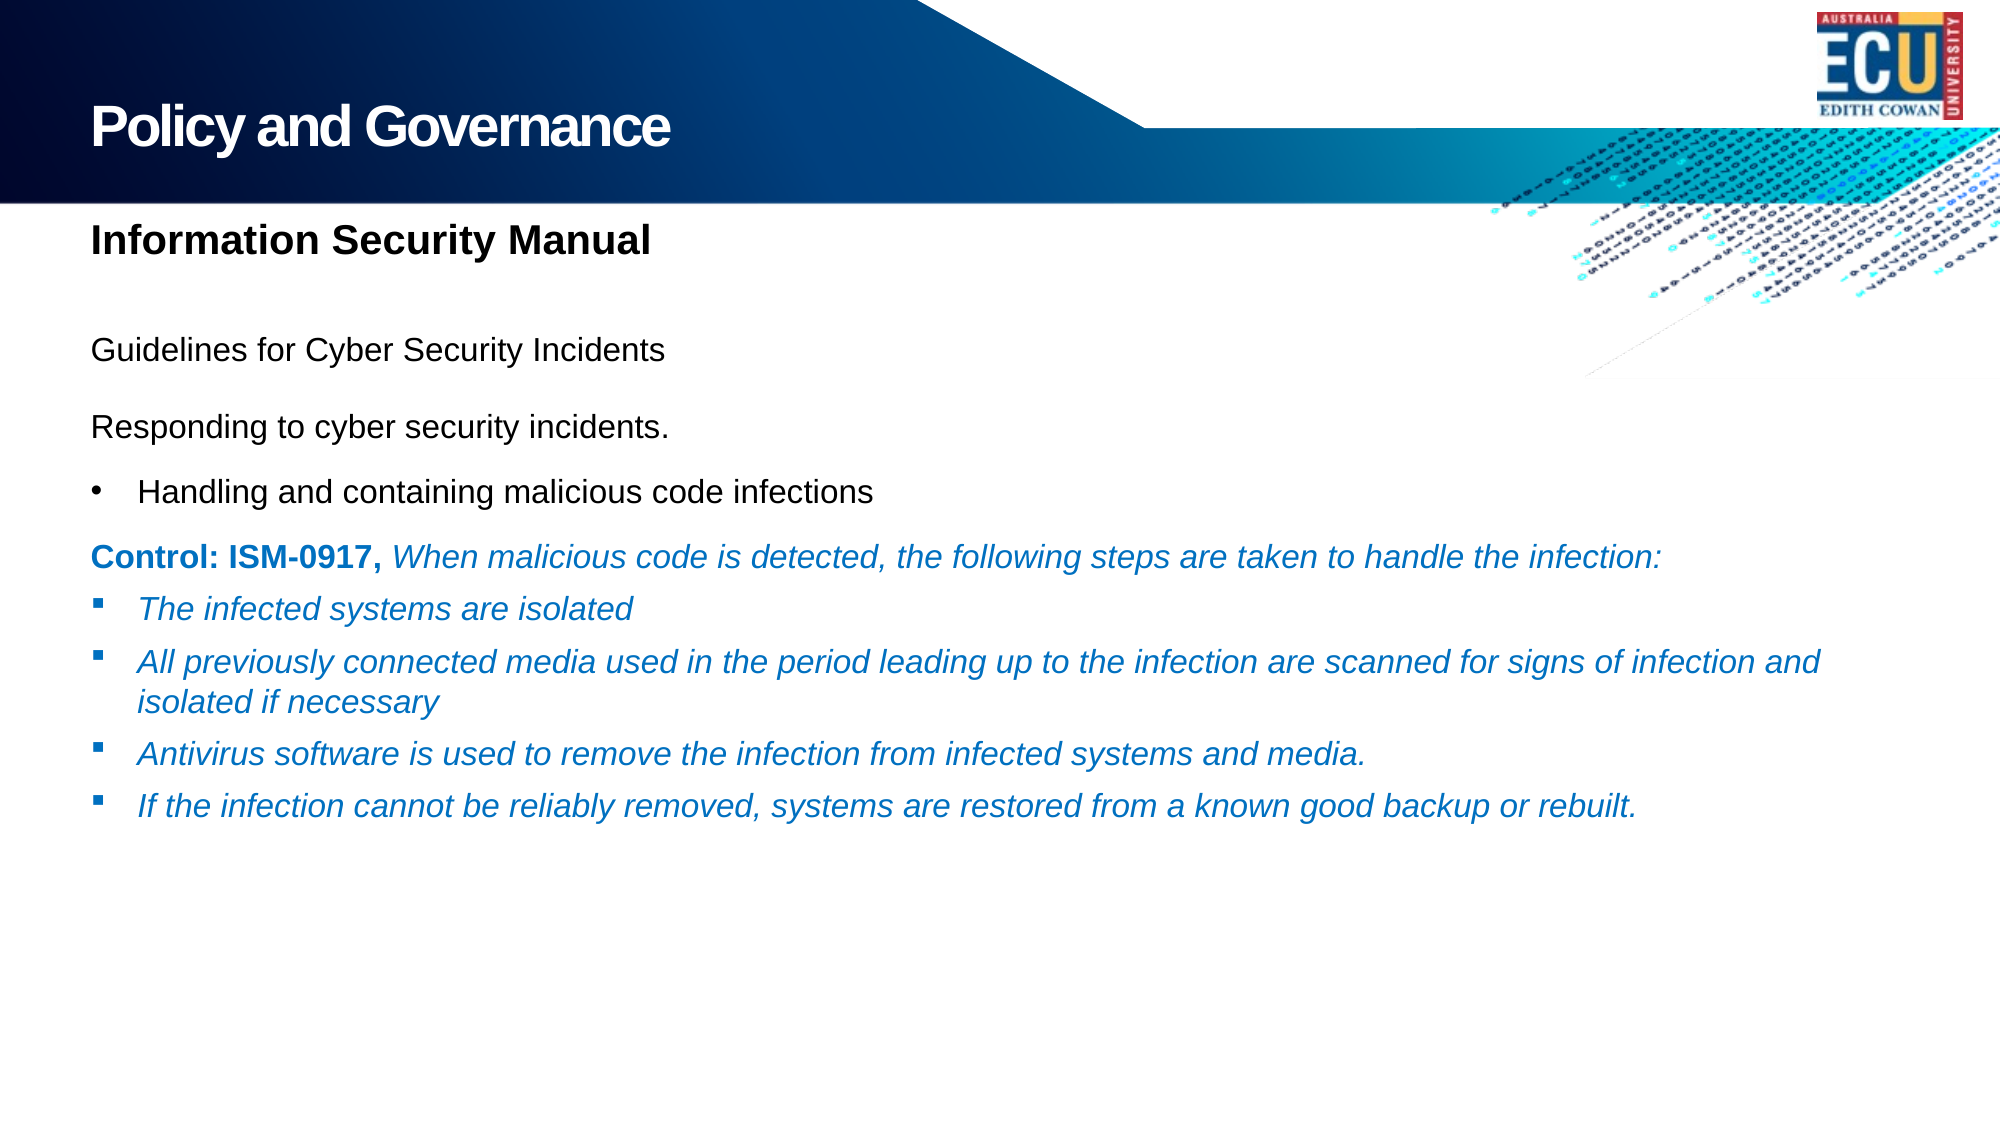

# Policy and Governance
Information Security Manual

Guidelines for Cyber Security Incidents
Responding to cyber security incidents.
Handling and containing malicious code infections
Control: ISM-0917, When malicious code is detected, the following steps are taken to handle the infection:
The infected systems are isolated
All previously connected media used in the period leading up to the infection are scanned for signs of infection and isolated if necessary
Antivirus software is used to remove the infection from infected systems and media.
If the infection cannot be reliably removed, systems are restored from a known good backup or rebuilt.